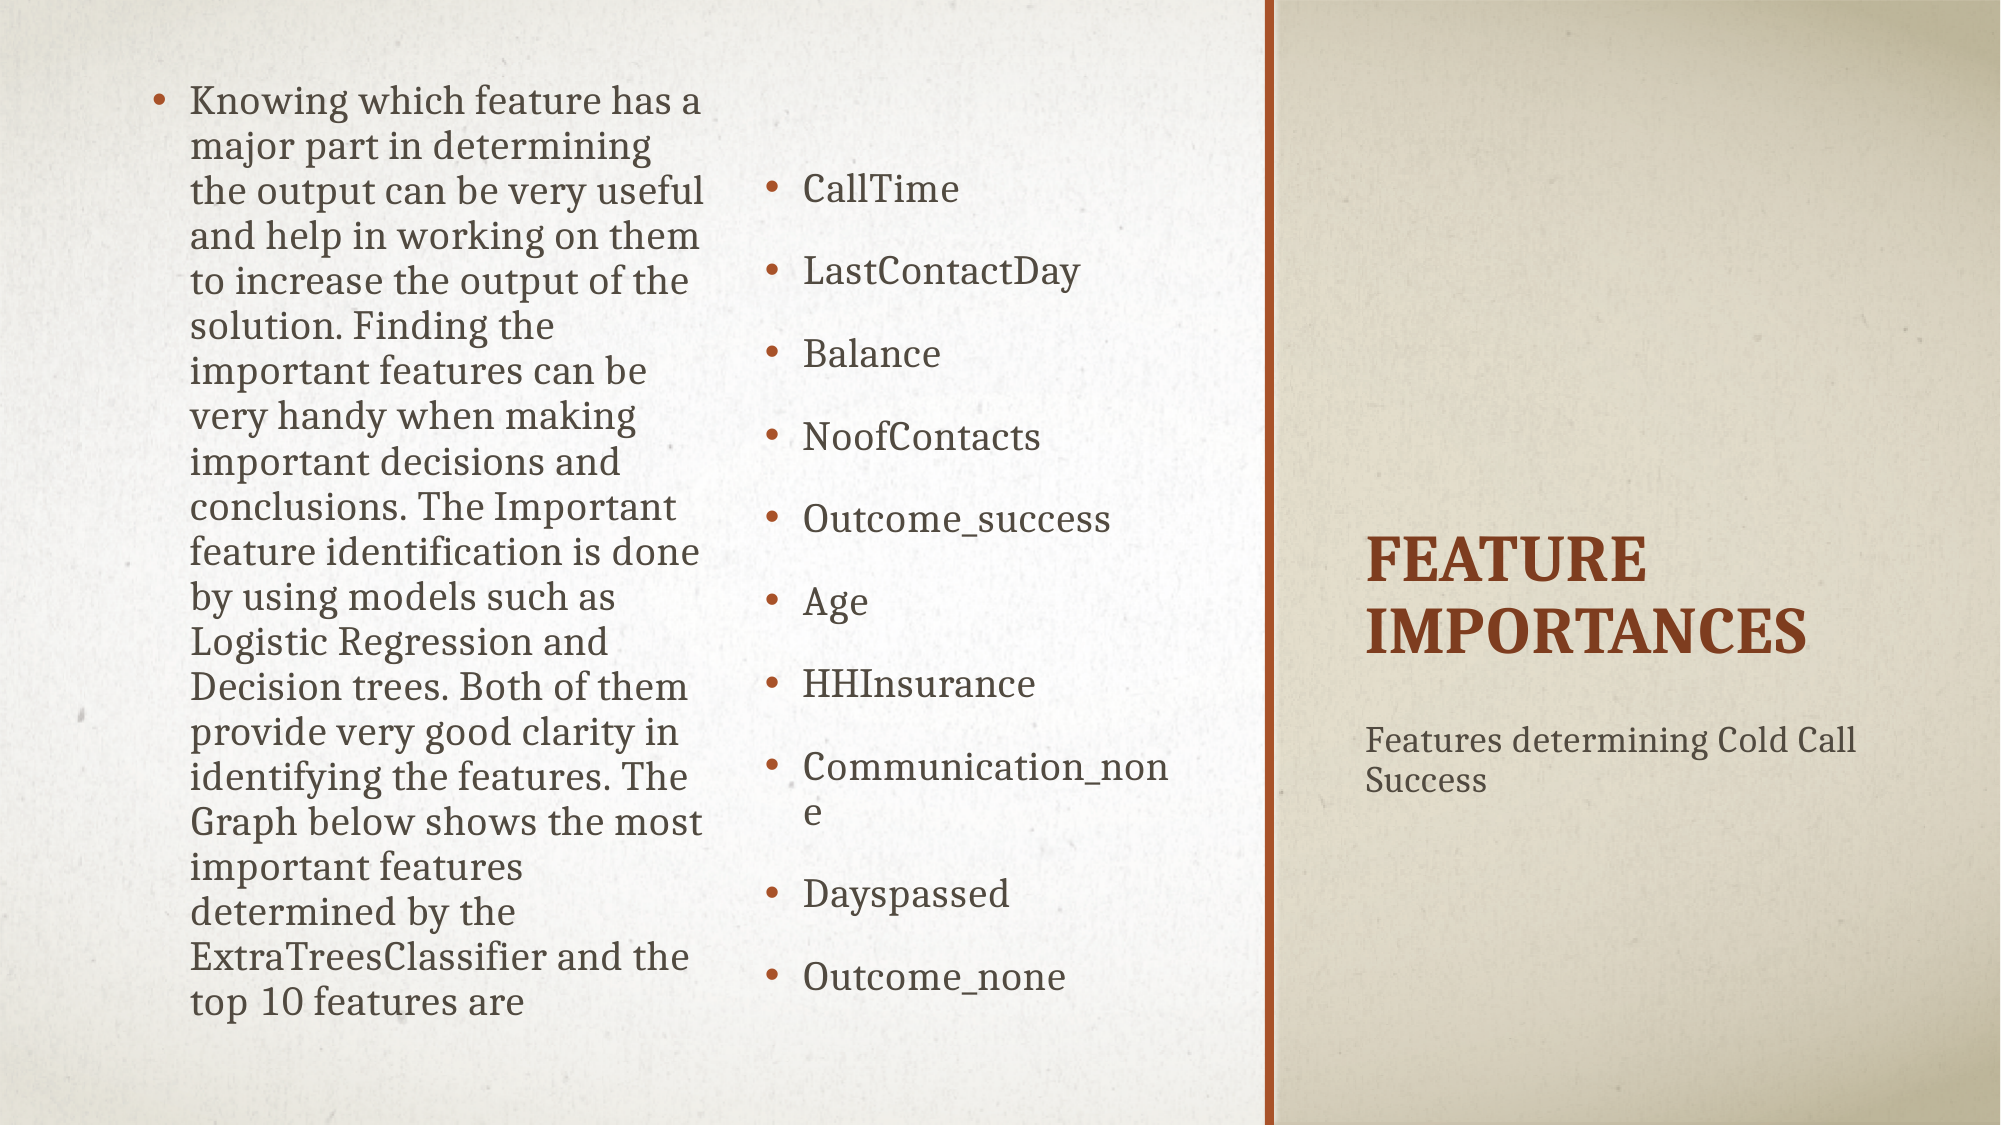

Knowing which feature has a major part in determining the output can be very useful and help in working on them to increase the output of the solution. Finding the important features can be very handy when making important decisions and conclusions. The Important feature identification is done by using models such as Logistic Regression and Decision trees. Both of them provide very good clarity in identifying the features. The Graph below shows the most important features determined by the ExtraTreesClassifier and the top 10 features are

CallTime
LastContactDay
Balance
NoofContacts
Outcome_success
Age
HHInsurance
Communication_none
Dayspassed
Outcome_none

# FEATURE IMPORTANCES
Features determining Cold Call Success